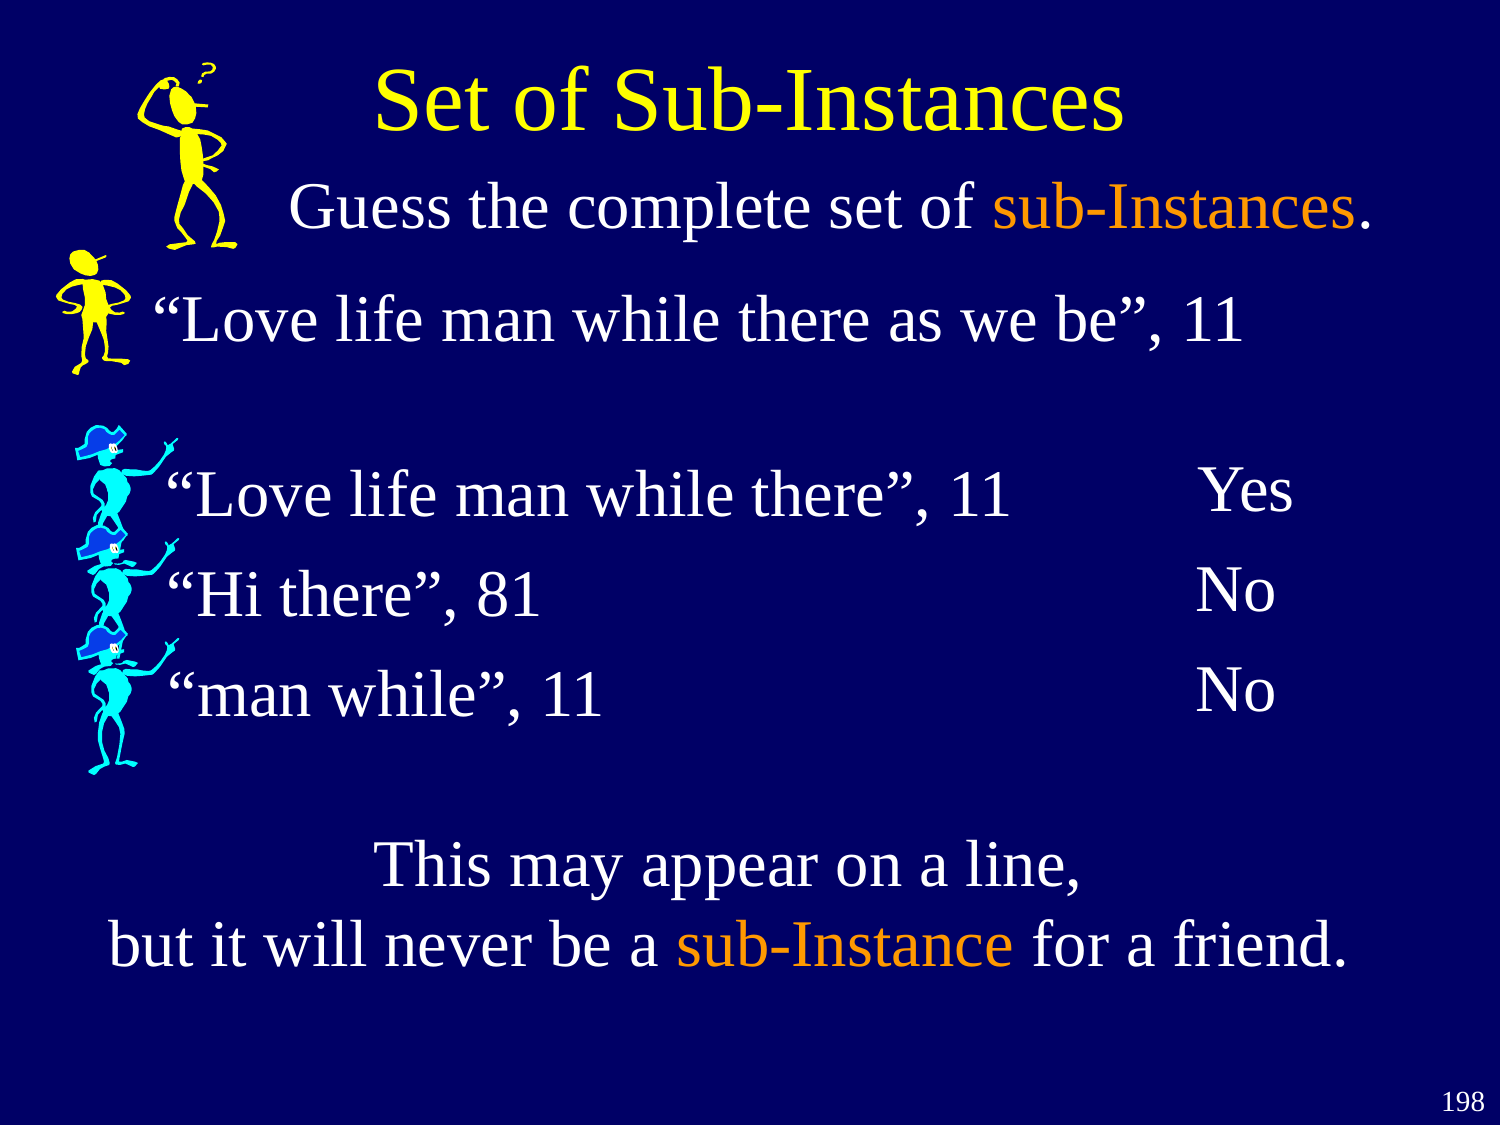

Set of Sub-Instances

Guess the complete set of sub-Instances.

“Love life man while there as we be”, 11

“Love life man while there”, 11
Yes

“Hi there”, 81
No

“man while”, 11
No
This may appear on a line,
but it will never be a sub-Instance for a friend.